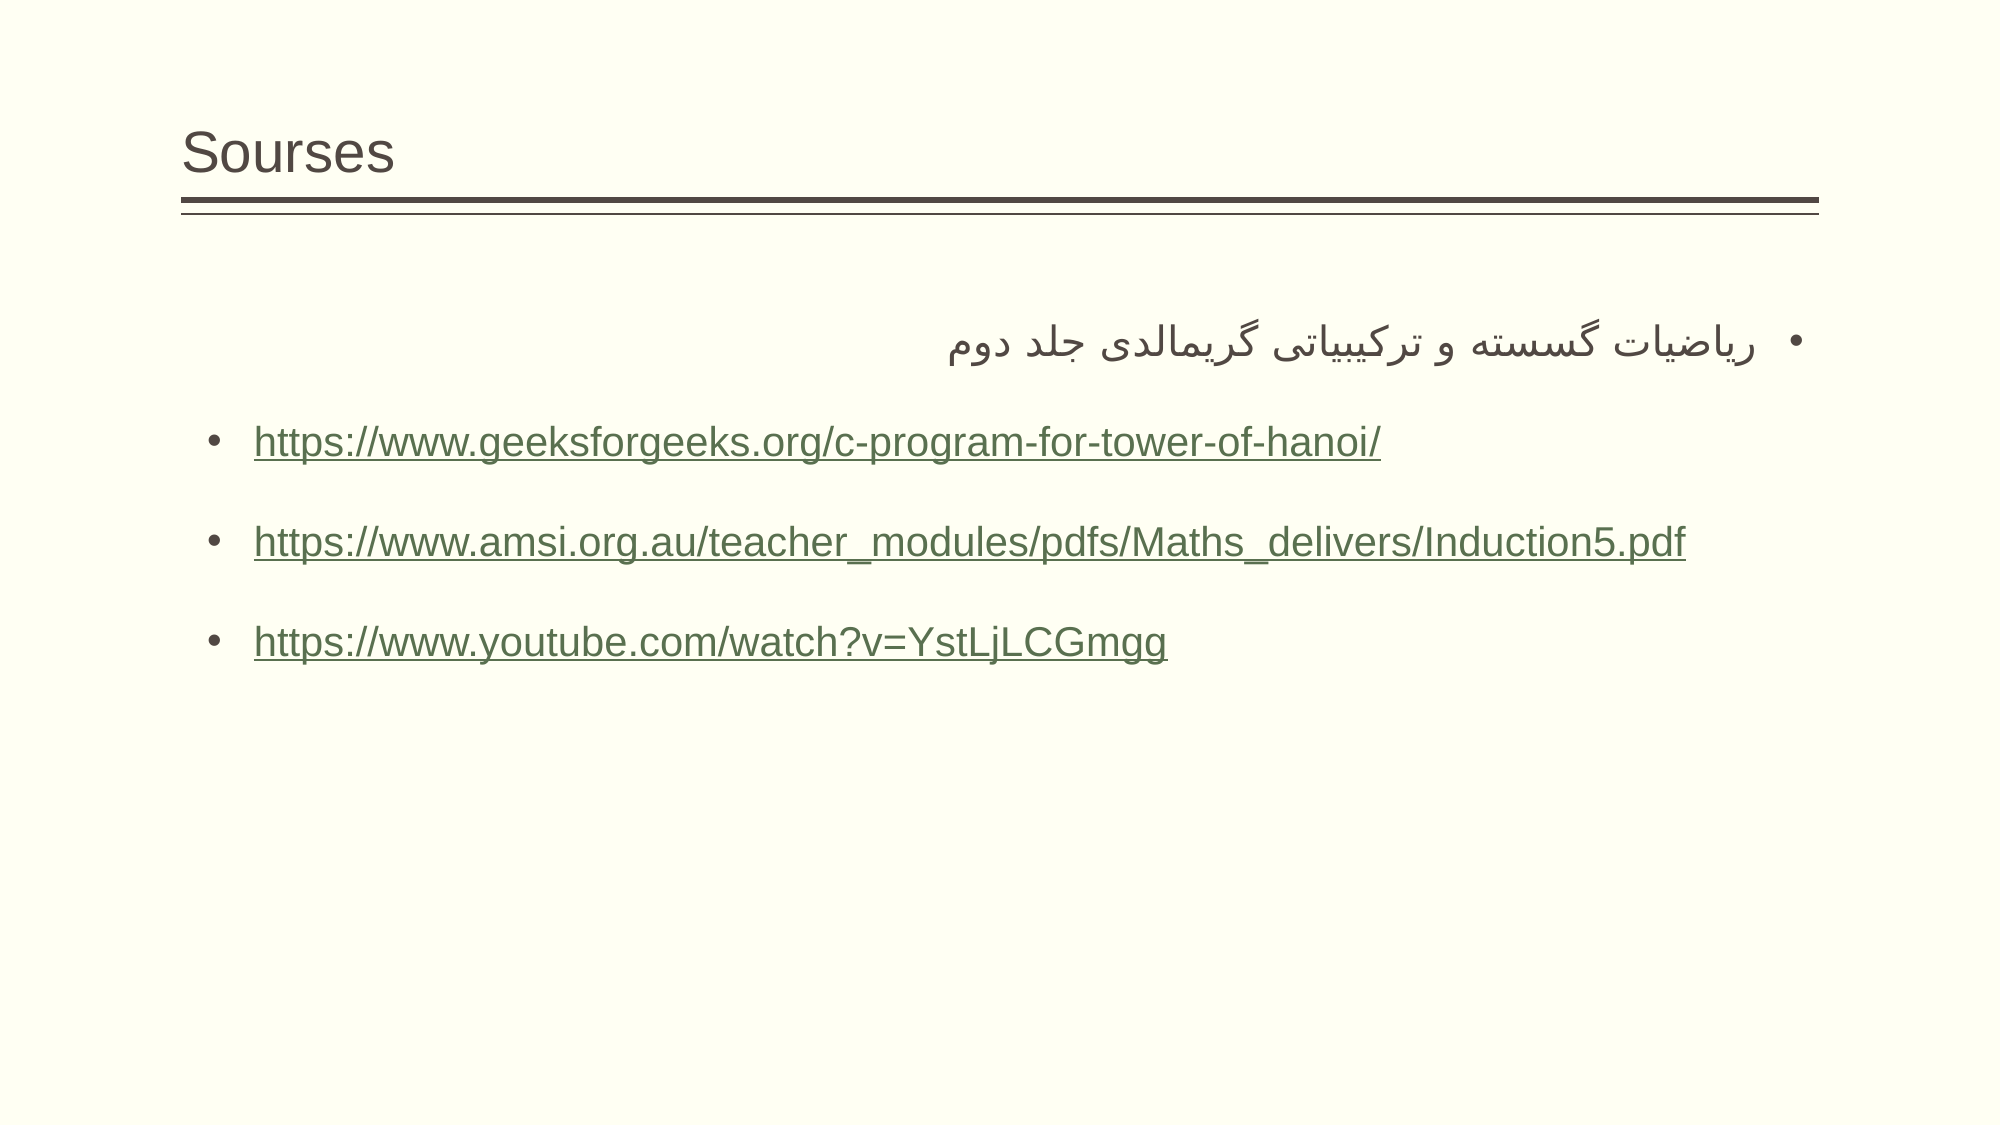

# Sourses
ریاضیات گسسته و ترکیبیاتی گریمالدی جلد دوم
https://www.geeksforgeeks.org/c-program-for-tower-of-hanoi/
https://www.amsi.org.au/teacher_modules/pdfs/Maths_delivers/Induction5.pdf
https://www.youtube.com/watch?v=YstLjLCGmgg